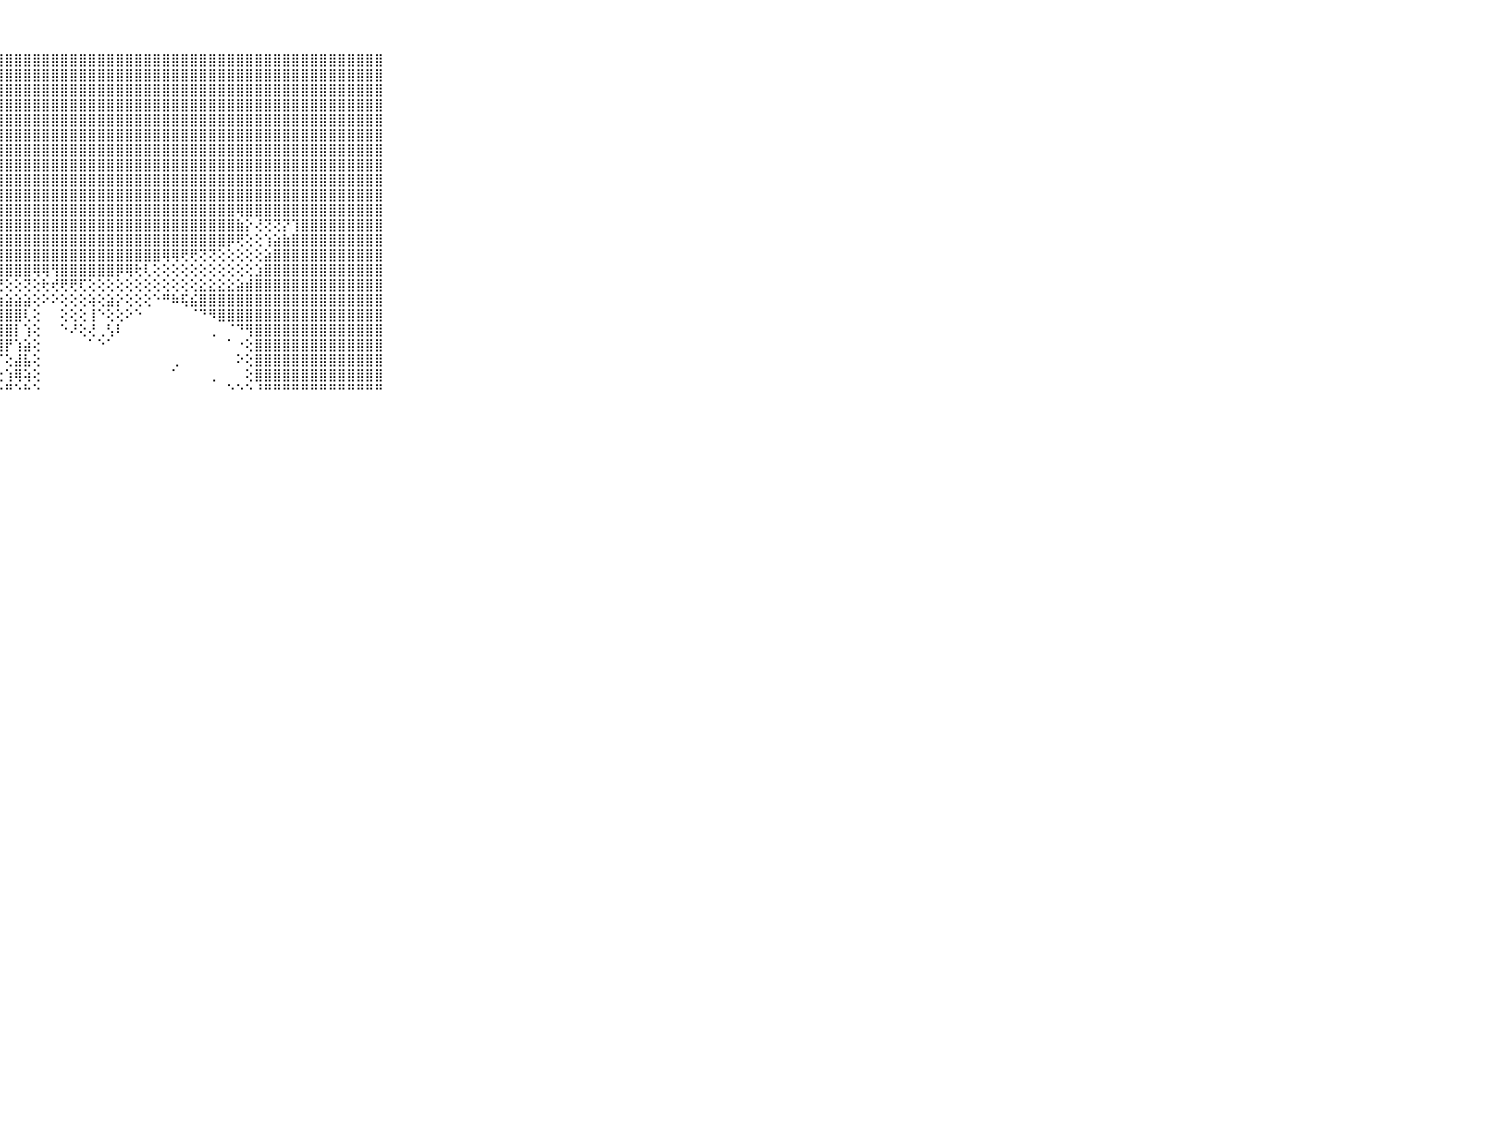

⠀⠀⠀⠀⠀⠀⠀⠀⠀⠀⠀⣿⣿⣿⣿⣿⣿⣿⣿⣿⣿⣿⣿⣿⣿⣿⣿⣿⣿⣿⣿⣿⣿⣿⣿⣿⣿⣿⣿⣿⣿⣿⣿⣿⣿⣿⣿⣿⣿⣿⣿⣿⣿⣿⣿⣿⣿⣿⣿⣿⣿⣿⣿⣿⣿⣿⣿⣿⣿⠀⠀⠀⠀⠀⠀⠀⠀⠀⠀⠀⠀
⠀⠀⠀⠀⠀⠀⠀⠀⠀⠀⠀⣿⣿⣿⣿⣿⣿⣿⣿⣿⣿⣿⣿⣿⣿⣿⣿⣿⣿⣿⣿⣿⣿⣿⣿⣿⣿⣿⣿⣿⣿⣿⣿⣿⣿⣿⣿⣿⣿⣿⣿⣿⣿⣿⣿⣿⣿⣿⣿⣿⣿⣿⣿⣿⣿⣿⣿⣿⣿⠀⠀⠀⠀⠀⠀⠀⠀⠀⠀⠀⠀
⠀⠀⠀⠀⠀⠀⠀⠀⠀⠀⠀⣿⣿⣿⣿⣿⣿⣿⣿⣿⣿⣿⣿⣿⣿⣿⣿⣿⣿⣿⣿⣿⣿⣿⣿⣿⣿⣿⣿⣿⣿⣿⣿⣿⣿⣿⣿⣿⣿⣿⣿⣿⣿⣿⣿⣿⣿⣿⣿⣿⣿⣿⣿⣿⣿⣿⣿⣿⣿⠀⠀⠀⠀⠀⠀⠀⠀⠀⠀⠀⠀
⠀⠀⠀⠀⠀⠀⠀⠀⠀⠀⠀⣿⣿⣿⣿⣿⣿⣿⣿⣿⣿⣿⣿⣿⣿⣿⣿⣿⣿⣿⣿⣿⣿⣿⣿⣿⣿⣿⣿⣿⣿⣿⣿⣿⣿⣿⣿⣿⣿⣿⣿⣿⣿⣿⣿⣿⣿⣿⣿⣿⣿⣿⣿⣿⣿⣿⣿⣿⣿⠀⠀⠀⠀⠀⠀⠀⠀⠀⠀⠀⠀
⠀⠀⠀⠀⠀⠀⠀⠀⠀⠀⠀⣿⣿⣿⣿⣿⣿⣿⣿⣿⣿⣿⣿⣿⣿⣿⣿⣿⣿⣿⣿⣿⣿⣿⣿⣿⣿⣿⣿⣿⣿⣿⣿⣿⣿⣿⣿⣿⣿⣿⣿⣿⣿⣿⣿⣿⣿⣿⣿⣿⣿⣿⣿⣿⣿⣿⣿⣿⣿⠀⠀⠀⠀⠀⠀⠀⠀⠀⠀⠀⠀
⠀⠀⠀⠀⠀⠀⠀⠀⠀⠀⠀⣿⣿⣿⣿⣿⣿⣿⣿⣿⣿⣿⣿⣿⣿⣿⣿⣿⣿⣿⣿⣿⣿⣿⣿⣿⣿⣿⣿⣿⣿⣿⣿⣿⣿⣿⣿⣿⣿⣿⣿⣿⣿⣿⣿⣿⣿⣿⣿⣿⣿⣿⣿⣿⣿⣿⣿⣿⣿⠀⠀⠀⠀⠀⠀⠀⠀⠀⠀⠀⠀
⠀⠀⠀⠀⠀⠀⠀⠀⠀⠀⠀⣿⣿⣿⣿⣿⣿⣿⣿⣿⣿⣿⣿⣿⣿⣿⣿⣿⣿⣿⣿⣿⣿⣿⣿⣿⣿⣿⣿⣿⣿⣿⣿⣿⣿⣿⣿⣿⣿⣿⣿⣿⣿⣿⣿⣿⣿⣿⣿⣿⣿⣿⣿⣿⣿⣿⣿⣿⣿⠀⠀⠀⠀⠀⠀⠀⠀⠀⠀⠀⠀
⠀⠀⠀⠀⠀⠀⠀⠀⠀⠀⠀⣿⣿⣿⣿⣿⣿⣿⣿⣿⣿⣿⣿⣿⣿⣿⣿⣿⣿⣿⣿⣿⣿⣿⣿⣿⣿⣿⣿⣿⣿⣿⣿⣿⣿⣿⣿⣿⣿⣿⣿⣿⣿⣿⣿⣿⣿⣿⣿⣿⣿⣿⣿⣿⣿⣿⣿⣿⣿⠀⠀⠀⠀⠀⠀⠀⠀⠀⠀⠀⠀
⠀⠀⠀⠀⠀⠀⠀⠀⠀⠀⠀⣿⣿⣿⣿⣿⣿⣿⣿⣿⣿⣿⣿⣿⣿⣿⣿⣿⣿⣿⣿⣿⣿⣿⣿⣿⣿⣿⣿⣿⣿⣿⣿⣿⣿⣿⣿⣿⣿⣿⣿⣿⣿⣿⣿⣿⣿⣿⣿⣿⣿⣿⣿⣿⣿⣿⣿⣿⣿⠀⠀⠀⠀⠀⠀⠀⠀⠀⠀⠀⠀
⠀⠀⠀⠀⠀⠀⠀⠀⠀⠀⠀⣿⣿⣿⣿⣿⣿⣿⣿⣿⣿⣿⣿⣿⣿⣿⣿⣿⣿⣿⣿⣿⣿⣿⣿⣿⣿⣿⣿⣿⣿⣿⣿⣿⣿⣿⣿⣿⣿⣿⣿⣿⣿⣿⣿⣿⣿⣿⣿⣿⣿⣿⣿⣿⣿⣿⣿⣿⣿⠀⠀⠀⠀⠀⠀⠀⠀⠀⠀⠀⠀
⠀⠀⠀⠀⠀⠀⠀⠀⠀⠀⠀⣿⣿⣿⣿⣿⣿⣿⣿⣿⣿⣿⣿⣿⣿⣿⣿⣿⣿⣿⣿⣿⣿⣿⣿⣿⣿⣿⣿⣿⣿⣿⣿⣿⣿⣿⣿⣿⣿⣿⣿⣿⣿⢿⣿⣿⣿⣿⣿⣿⣿⣿⣿⣿⣿⣿⣿⣿⣿⠀⠀⠀⠀⠀⠀⠀⠀⠀⠀⠀⠀
⠀⠀⠀⠀⠀⠀⠀⠀⠀⠀⠀⣿⣿⣿⣿⣿⣿⣿⣿⣿⣿⣿⣿⣿⣿⣿⣿⣿⣿⣿⣿⣿⣿⣿⣿⣿⣿⣿⣿⣿⣿⣿⣿⣿⣿⣿⣿⣿⣿⣿⣿⣿⣿⣷⡕⢜⢝⢝⡝⢹⣿⣿⣿⣿⣿⣿⣿⣿⣿⠀⠀⠀⠀⠀⠀⠀⠀⠀⠀⠀⠀
⠀⠀⠀⠀⠀⠀⠀⠀⠀⠀⠀⣿⣿⣿⣿⣿⣿⣿⣿⣿⣿⣿⣿⣿⡿⣿⣿⣿⣿⣿⣿⣿⣿⣿⣿⣿⣿⣿⣿⣿⣿⣿⣿⣿⣿⣿⣿⣿⣿⣿⣿⣿⡿⢟⢕⢕⢱⣵⣷⣿⣿⣿⣿⣿⣿⣿⣿⣿⣿⠀⠀⠀⠀⠀⠀⠀⠀⠀⠀⠀⠀
⠀⠀⠀⠀⠀⠀⠀⠀⠀⠀⠀⣿⣿⣿⣿⣿⣿⣿⣿⡇⣱⣿⣿⣿⣷⣾⣿⣿⣿⣿⣿⣿⣿⣿⣿⣿⣿⣿⣿⣿⣿⣿⣿⣿⣿⢿⢿⢟⢟⢝⢝⢕⢕⢕⢕⢕⣵⣿⣿⣿⣿⣿⣿⣿⣿⣿⣿⣿⣿⠀⠀⠀⠀⠀⠀⠀⠀⠀⠀⠀⠀
⠀⠀⠀⠀⠀⠀⠀⠀⠀⠀⠀⣿⣿⣿⣿⣿⣿⣿⣿⣿⣿⣿⣿⣿⢻⢟⣿⣿⣿⣿⣿⢿⢿⢻⣿⣿⣿⣿⣿⣿⡿⢿⢗⢇⢕⢕⢕⢕⢕⢕⢕⢕⢕⢕⢕⣱⣿⣿⣿⣿⣿⣿⣿⣿⣿⣿⣿⣿⣿⠀⠀⠀⠀⠀⠀⠀⠀⠀⠀⠀⠀
⠀⠀⠀⠀⠀⠀⠀⠀⠀⠀⠀⣿⣿⣿⣿⣿⢿⢟⢟⢏⢜⢕⢕⢕⢕⢕⢕⢝⢕⢕⢝⢕⢗⢞⢟⢟⢏⢕⢕⢕⢕⢕⢕⢕⢕⢕⢕⢕⢕⣕⣕⣕⣕⣵⣾⣿⣿⣿⣿⣿⣿⣿⣿⣿⣿⣿⣿⣿⣿⠀⠀⠀⠀⠀⠀⠀⠀⠀⠀⠀⠀
⠀⠀⠀⠀⠀⠀⠀⠀⠀⠀⠀⣿⣿⣿⣿⡵⢼⢕⢕⢕⢕⢕⢕⢕⢕⢕⢕⢱⣵⣵⣵⢕⠕⠕⢕⢕⢕⢵⢕⣵⡕⢕⢕⢕⠑⠛⠷⢯⣮⣿⣿⣿⣿⣿⣿⣿⣿⣿⣿⣿⣿⣿⣿⣿⣿⣿⣿⣿⣿⠀⠀⠀⠀⠀⠀⠀⠀⠀⠀⠀⠀
⠀⠀⠀⠀⠀⠀⠀⠀⠀⠀⠀⣿⣿⢿⢿⢇⢕⢕⢕⢕⢕⢕⢕⢕⢕⣱⣵⣿⣿⣿⢇⢕⠀⠀⢕⢕⢕⢸⠑⢕⢕⠕⠑⠀⠀⠀⠀⠀⠈⠙⠻⣿⣿⣿⣿⣿⣿⣿⣿⣿⣿⣿⣿⣿⣿⣿⣿⣿⣿⠀⠀⠀⠀⠀⠀⠀⠀⠀⠀⠀⠀
⠀⠀⠀⠀⠀⠀⠀⠀⠀⠀⠀⣿⣧⣕⣱⣱⣱⣵⣷⣷⣿⣿⣿⣿⣿⣿⣿⣿⣿⡇⢱⢕⠀⠀⠑⠜⢕⢜⢀⢣⠇⠀⠀⠀⠀⠀⠀⠀⠀⠀⢀⠀⠈⠙⢻⣿⣿⣿⣿⣿⣿⣿⣿⣿⣿⣿⣿⣿⣿⠀⠀⠀⠀⠀⠀⠀⠀⠀⠀⠀⠀
⠀⠀⠀⠀⠀⠀⠀⠀⠀⠀⠀⣿⣿⣿⣿⣿⣿⣿⣿⣿⣿⣿⣿⣿⣿⣿⣿⣿⡟⢱⣵⢕⠀⠀⠀⠀⠀⠁⠑⠁⠀⠀⠀⠀⠀⠀⠀⠀⠀⠀⠀⠀⠁⠐⢕⣿⣿⣿⣿⣿⣿⣿⣿⣿⣿⣿⣿⣿⣿⠀⠀⠀⠀⠀⠀⠀⠀⠀⠀⠀⠀
⠀⠀⠀⠀⠀⠀⠀⠀⠀⠀⠀⣿⣿⣿⣿⣿⣿⣿⣿⣿⣿⣿⣿⣿⣿⣿⣿⡏⢕⣼⣧⢕⠀⠀⠀⠀⠀⠀⠀⠀⠀⠀⠀⠀⠀⠀⢀⠀⠀⠀⠀⠀⠀⠕⢕⣿⣿⣿⣿⣿⣿⣿⣿⣿⣿⣿⣿⣿⣿⠀⠀⠀⠀⠀⠀⠀⠀⠀⠀⠀⠀
⠀⠀⠀⠀⠀⠀⠀⠀⠀⠀⠀⣿⣿⣿⣿⣿⣿⣿⣿⣿⣿⣿⣿⣿⣿⣿⡿⢕⢱⢿⢵⢕⠀⠀⠀⠀⠀⠀⠀⠀⠀⠀⠀⠀⠀⠀⠁⠀⠀⠀⢀⠀⠀⠀⢕⣿⣿⣿⣿⣿⣿⣿⣿⣿⣿⣿⣿⣿⣿⠀⠀⠀⠀⠀⠀⠀⠀⠀⠀⠀⠀
⠀⠀⠀⠀⠀⠀⠀⠀⠀⠀⠀⠛⠛⠛⠛⠛⠛⠛⠛⠛⠛⠛⠛⠛⠛⠛⠓⠑⠛⠑⠓⠑⠀⠀⠀⠀⠀⠀⠀⠀⠀⠀⠀⠀⠀⠀⠀⠀⠀⠀⠀⠀⠑⠑⠑⠘⠛⠛⠛⠛⠛⠛⠛⠛⠛⠛⠛⠛⠛⠀⠀⠀⠀⠀⠀⠀⠀⠀⠀⠀⠀